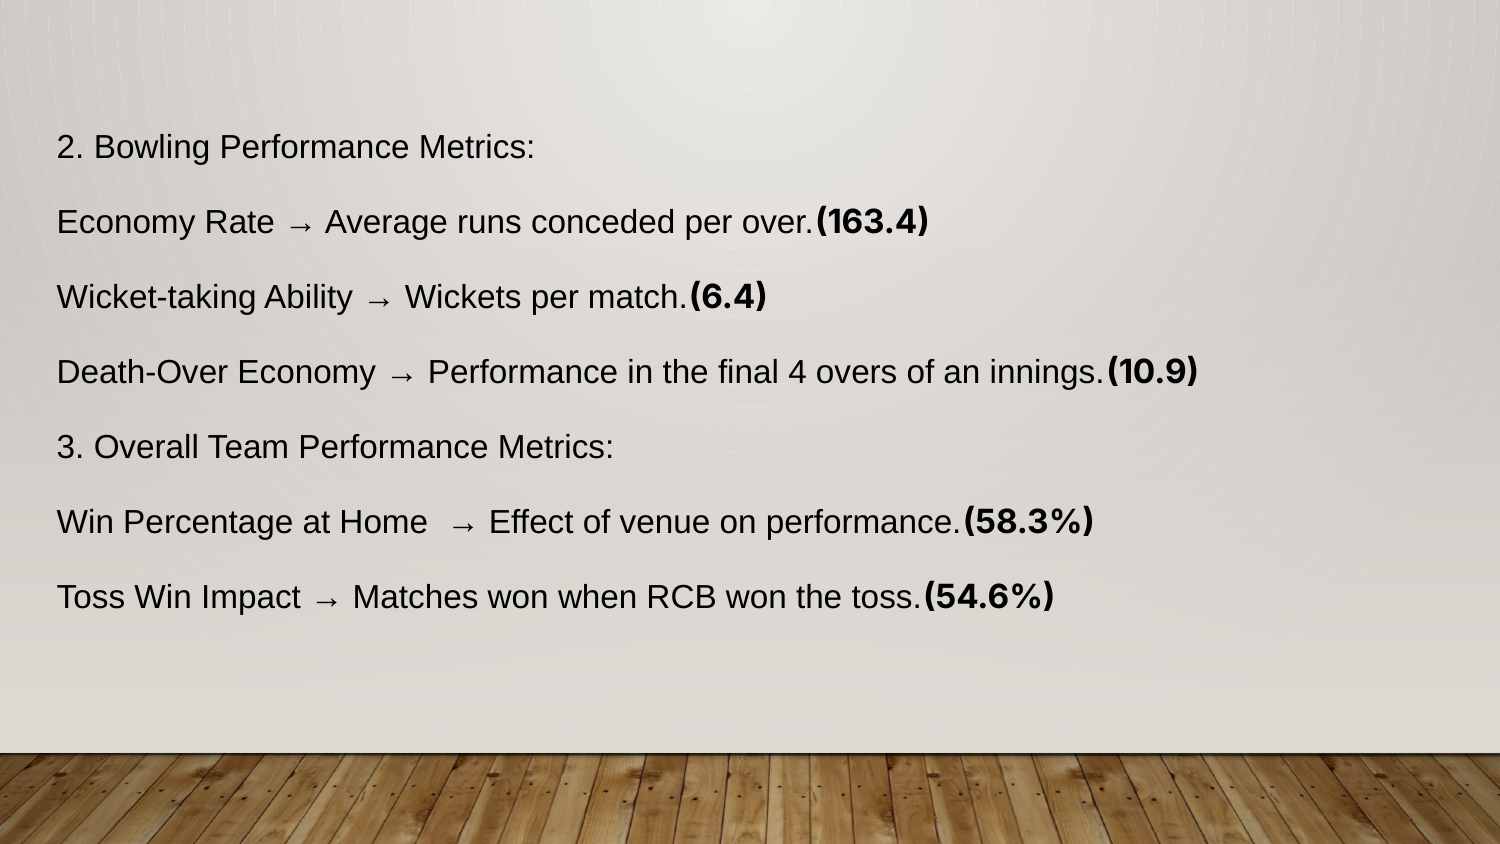

2. Bowling Performance Metrics:
Economy Rate → Average runs conceded per over.(163.4)
Wicket-taking Ability → Wickets per match.(6.4)
Death-Over Economy → Performance in the final 4 overs of an innings.(10.9)
3. Overall Team Performance Metrics:
Win Percentage at Home  → Effect of venue on performance.(58.3%)
Toss Win Impact → Matches won when RCB won the toss.(54.6%)